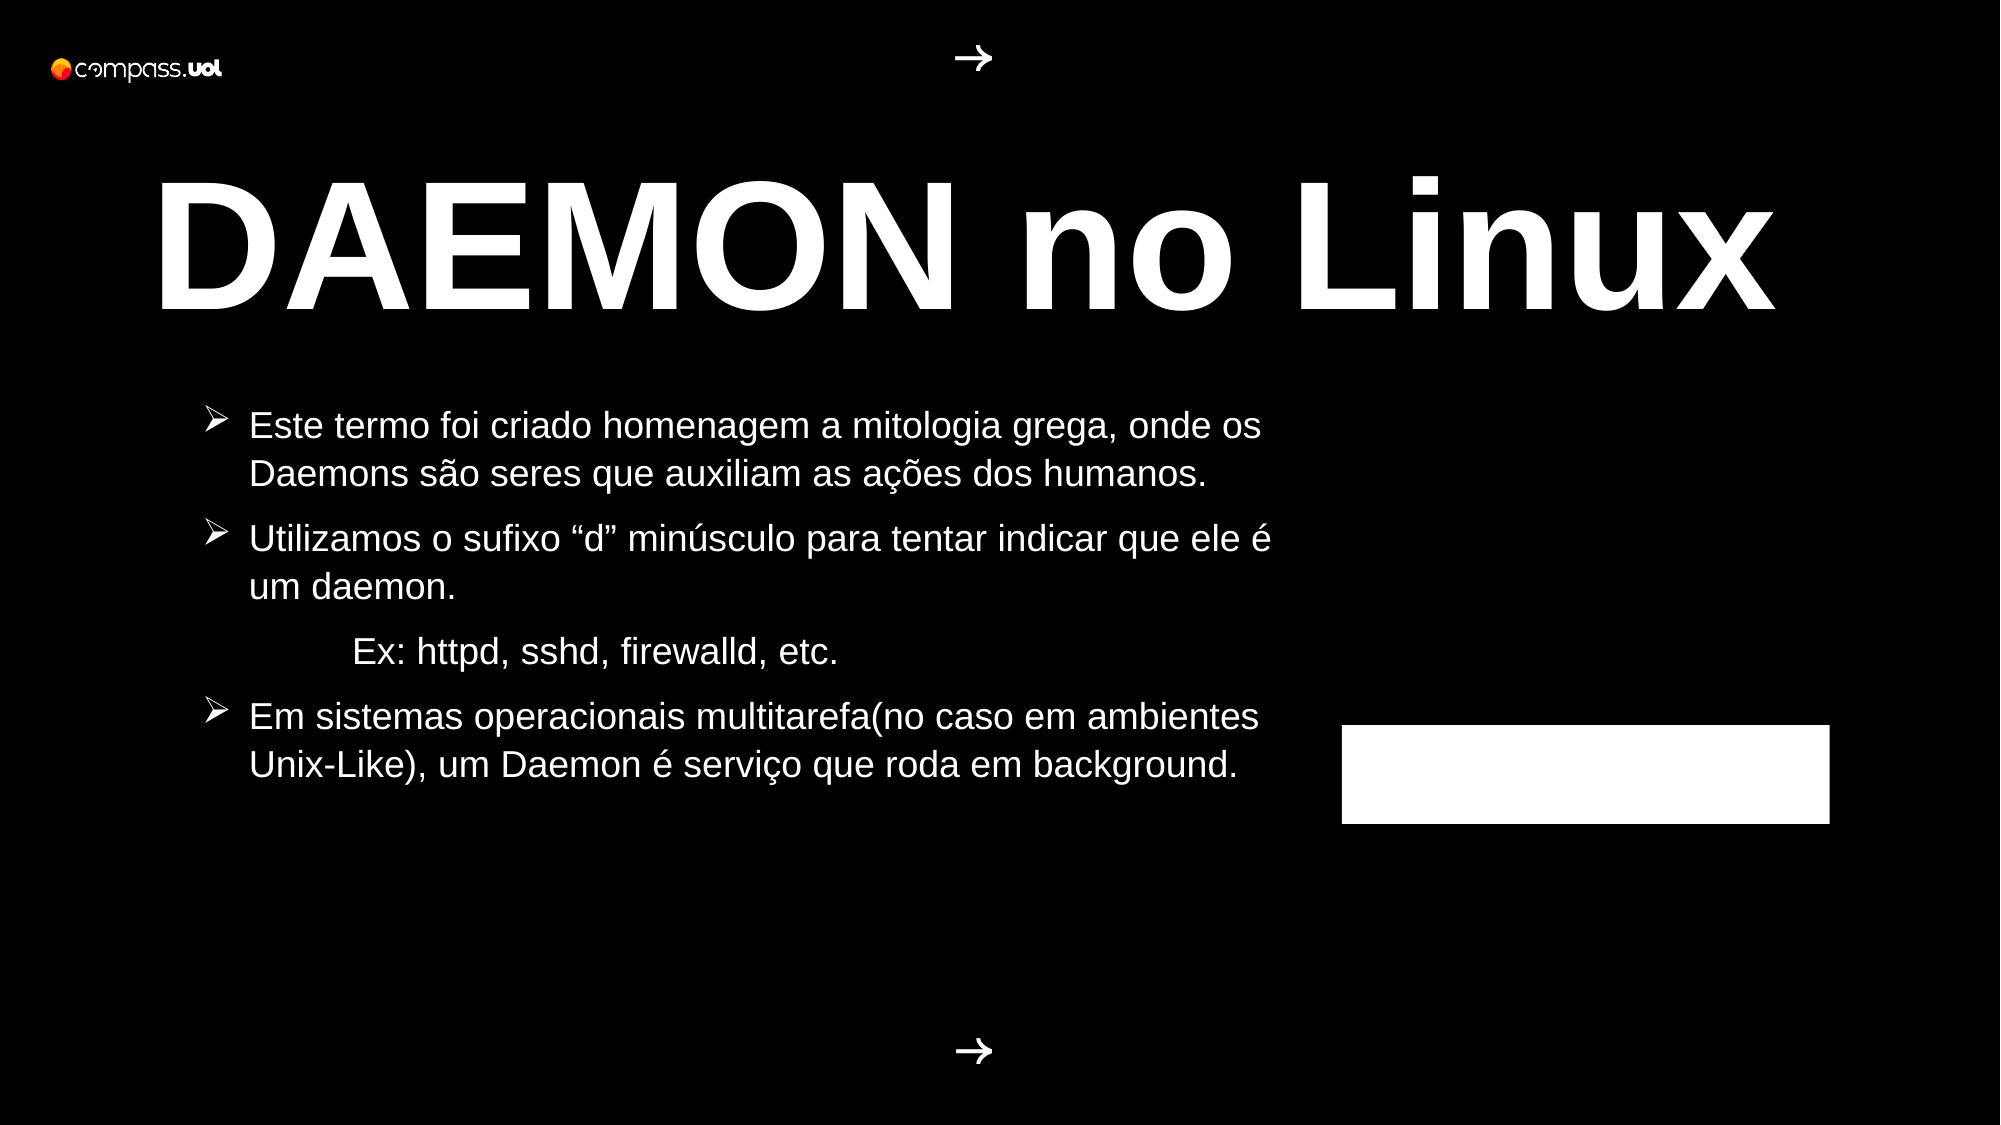

DAEMON no Linux
Este termo foi criado homenagem a mitologia grega, onde os Daemons são seres que auxiliam as ações dos humanos.
Utilizamos o sufixo “d” minúsculo para tentar indicar que ele é um daemon.
	Ex: httpd, sshd, firewalld, etc.
Em sistemas operacionais multitarefa(no caso em ambientes Unix-Like), um Daemon é serviço que roda em background.
(plano de fundo).